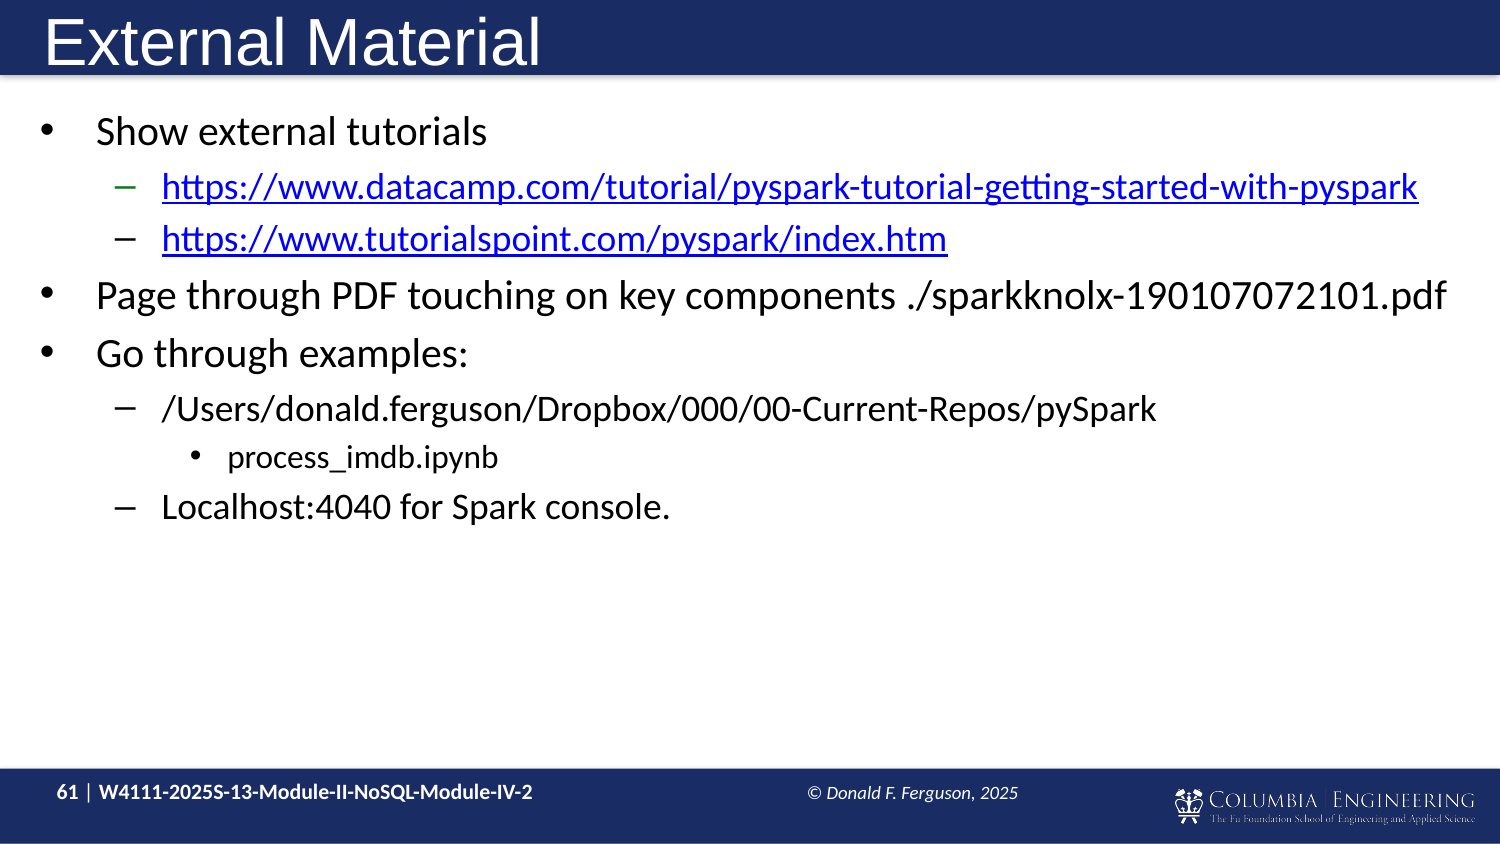

# External Material
Show external tutorials
https://www.datacamp.com/tutorial/pyspark-tutorial-getting-started-with-pyspark
https://www.tutorialspoint.com/pyspark/index.htm
Page through PDF touching on key components ./sparkknolx-190107072101.pdf
Go through examples:
/Users/donald.ferguson/Dropbox/000/00-Current-Repos/pySpark
process_imdb.ipynb
Localhost:4040 for Spark console.